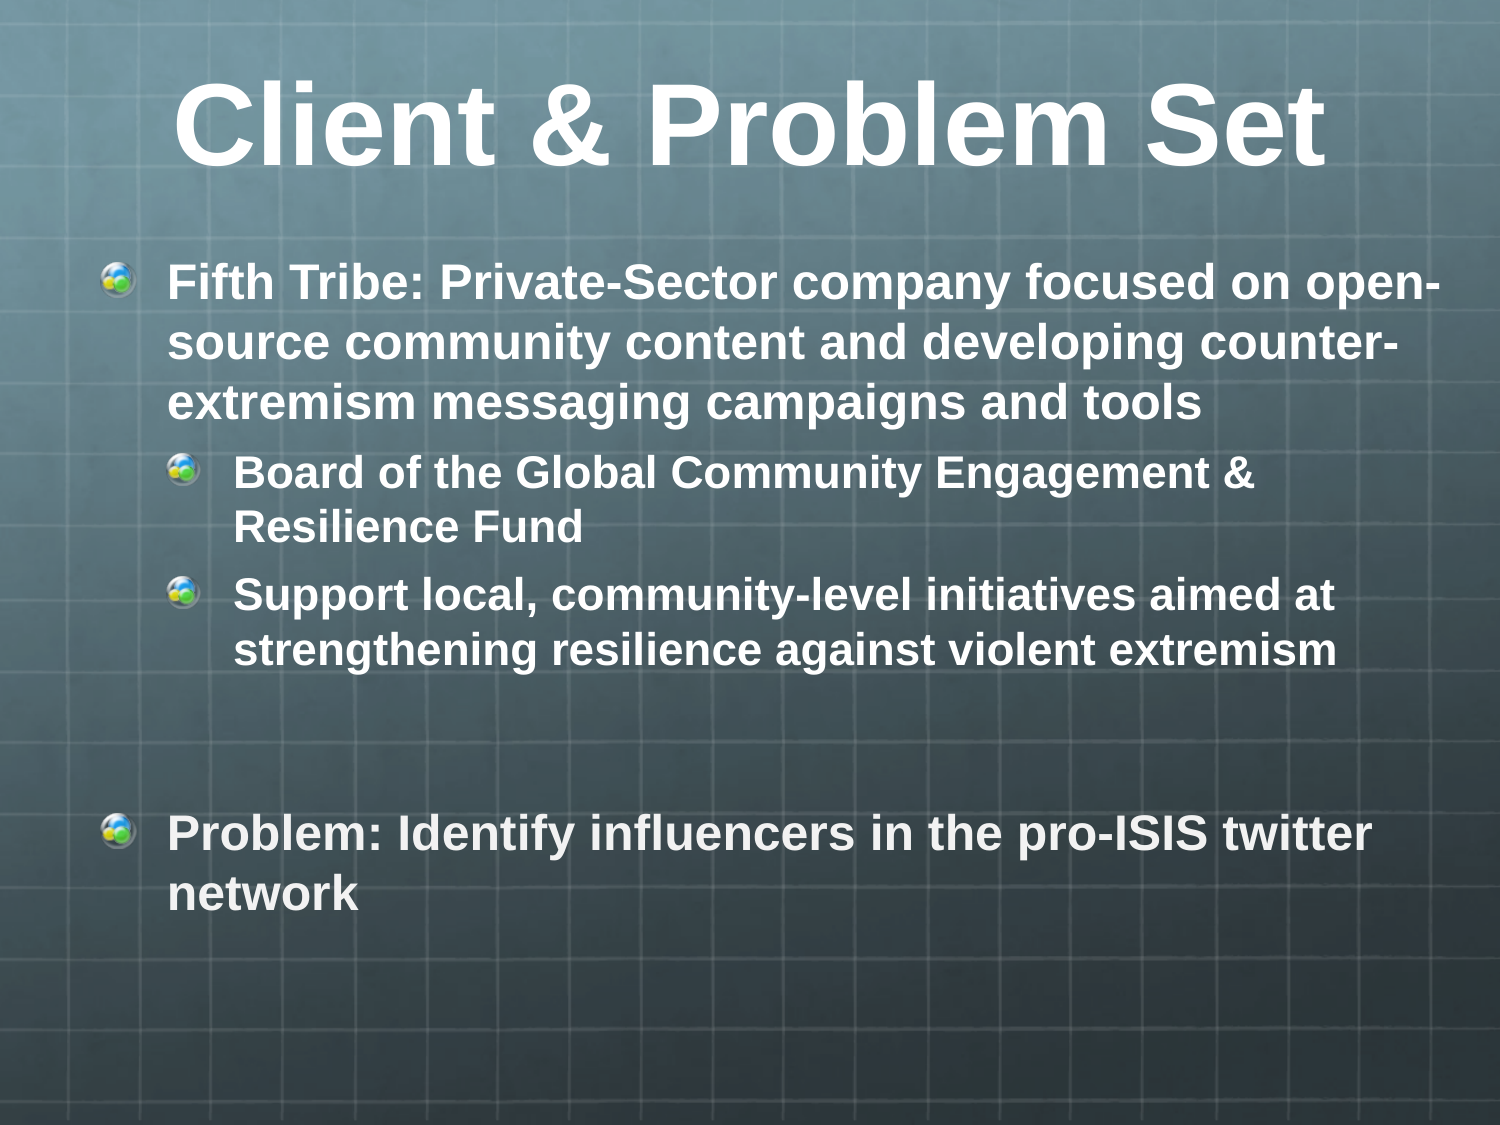

# Client & Problem Set
Fifth Tribe: Private-Sector company focused on open-source community content and developing counter-extremism messaging campaigns and tools
Board of the Global Community Engagement & Resilience Fund
Support local, community-level initiatives aimed at strengthening resilience against violent extremism

Problem: Identify influencers in the pro-ISIS twitter network